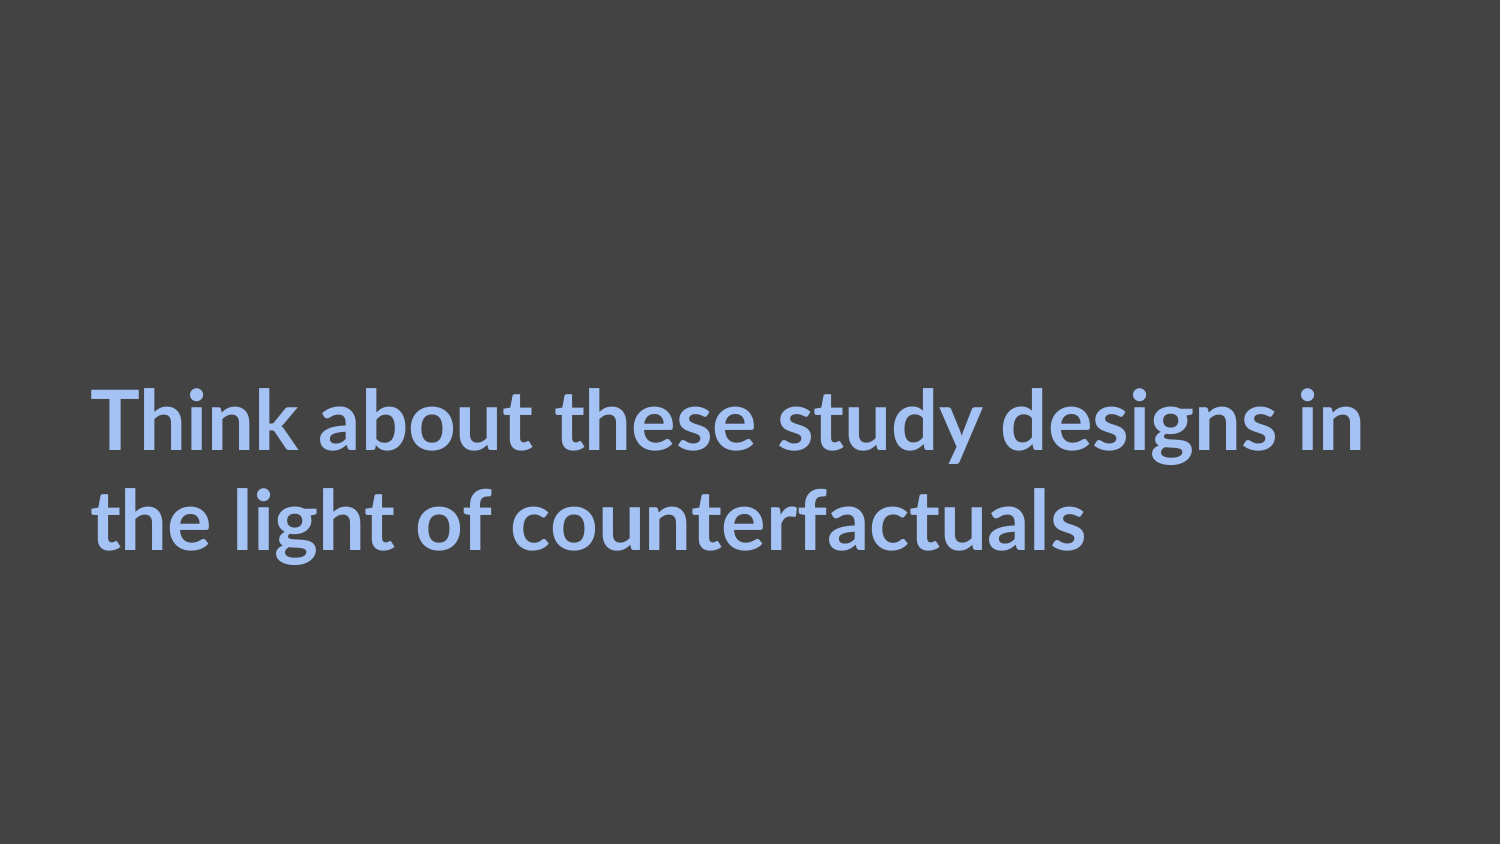

# Think about these study designs in the light of counterfactuals